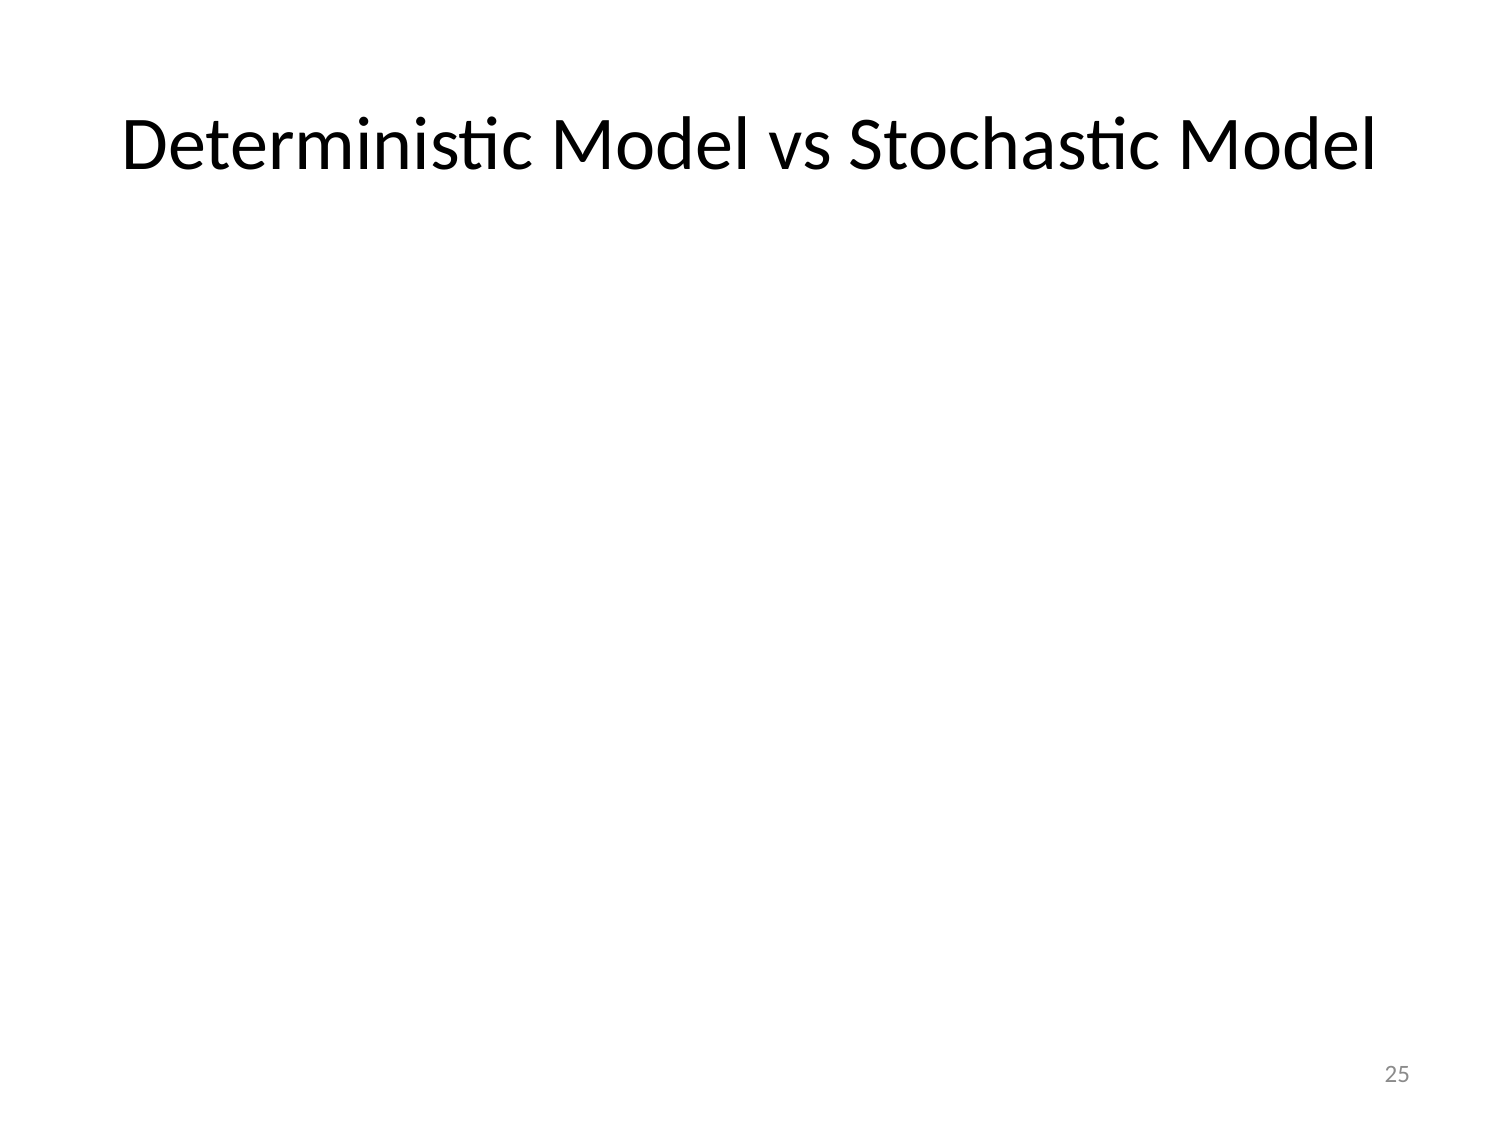

# Deterministic Model vs Stochastic Model

25